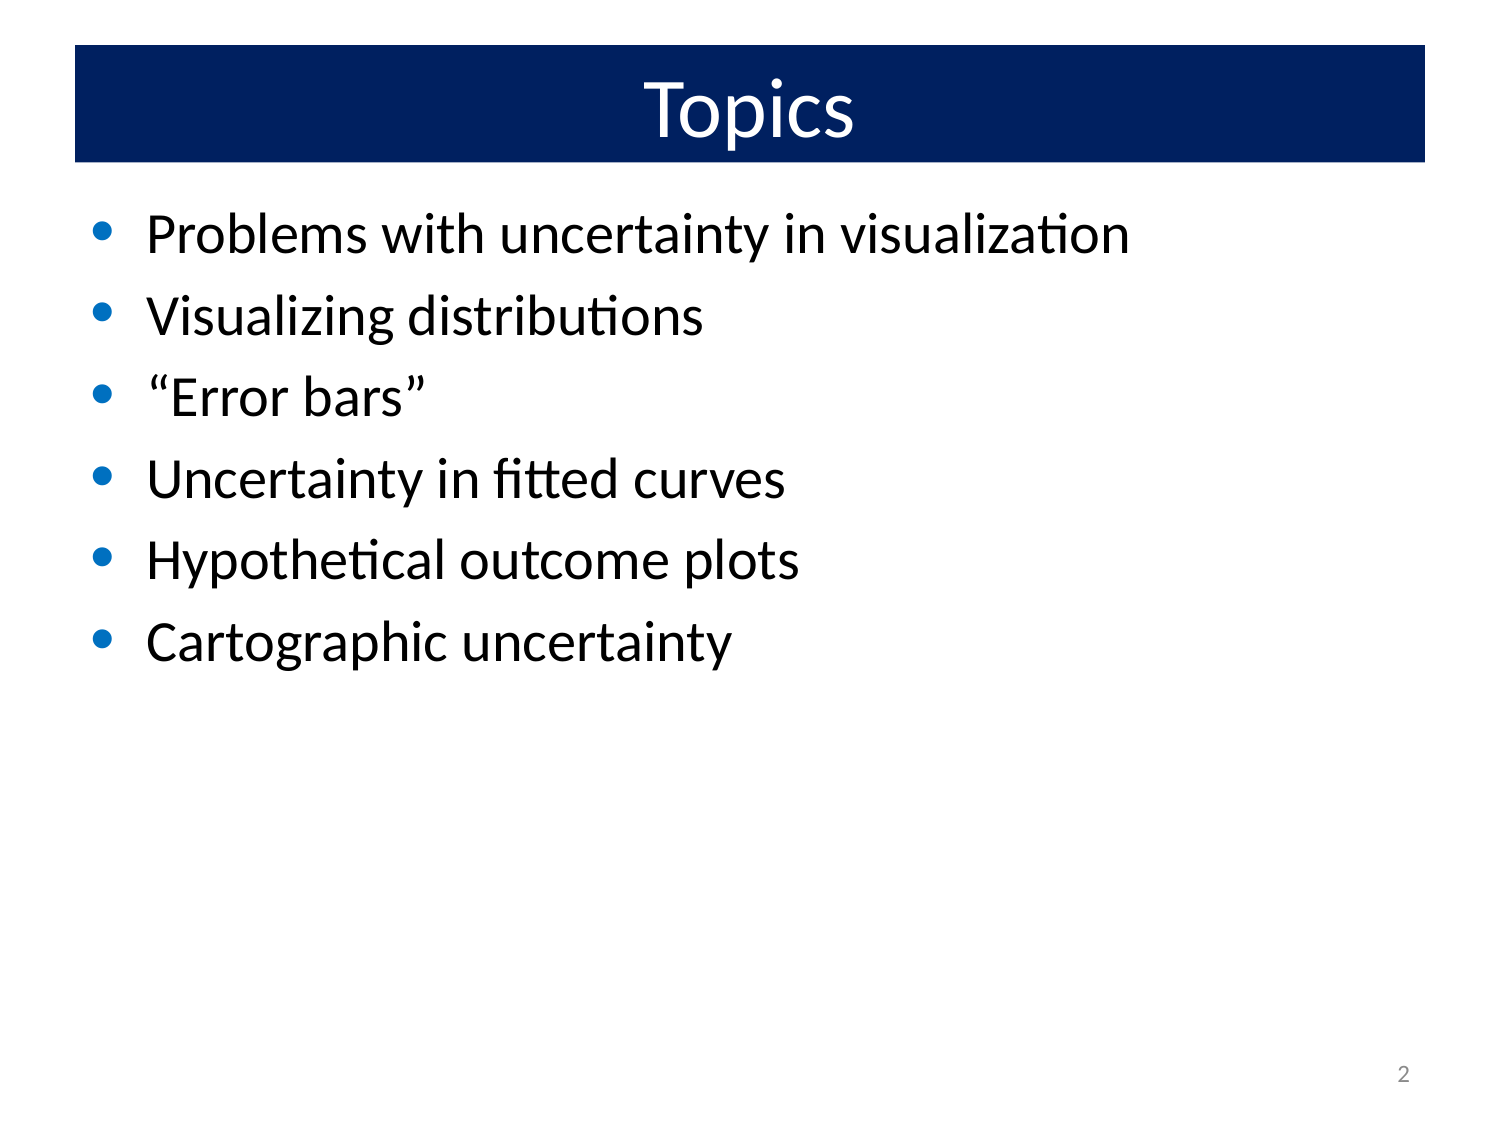

# Topics
Problems with uncertainty in visualization
Visualizing distributions
“Error bars”
Uncertainty in fitted curves
Hypothetical outcome plots
Cartographic uncertainty
2